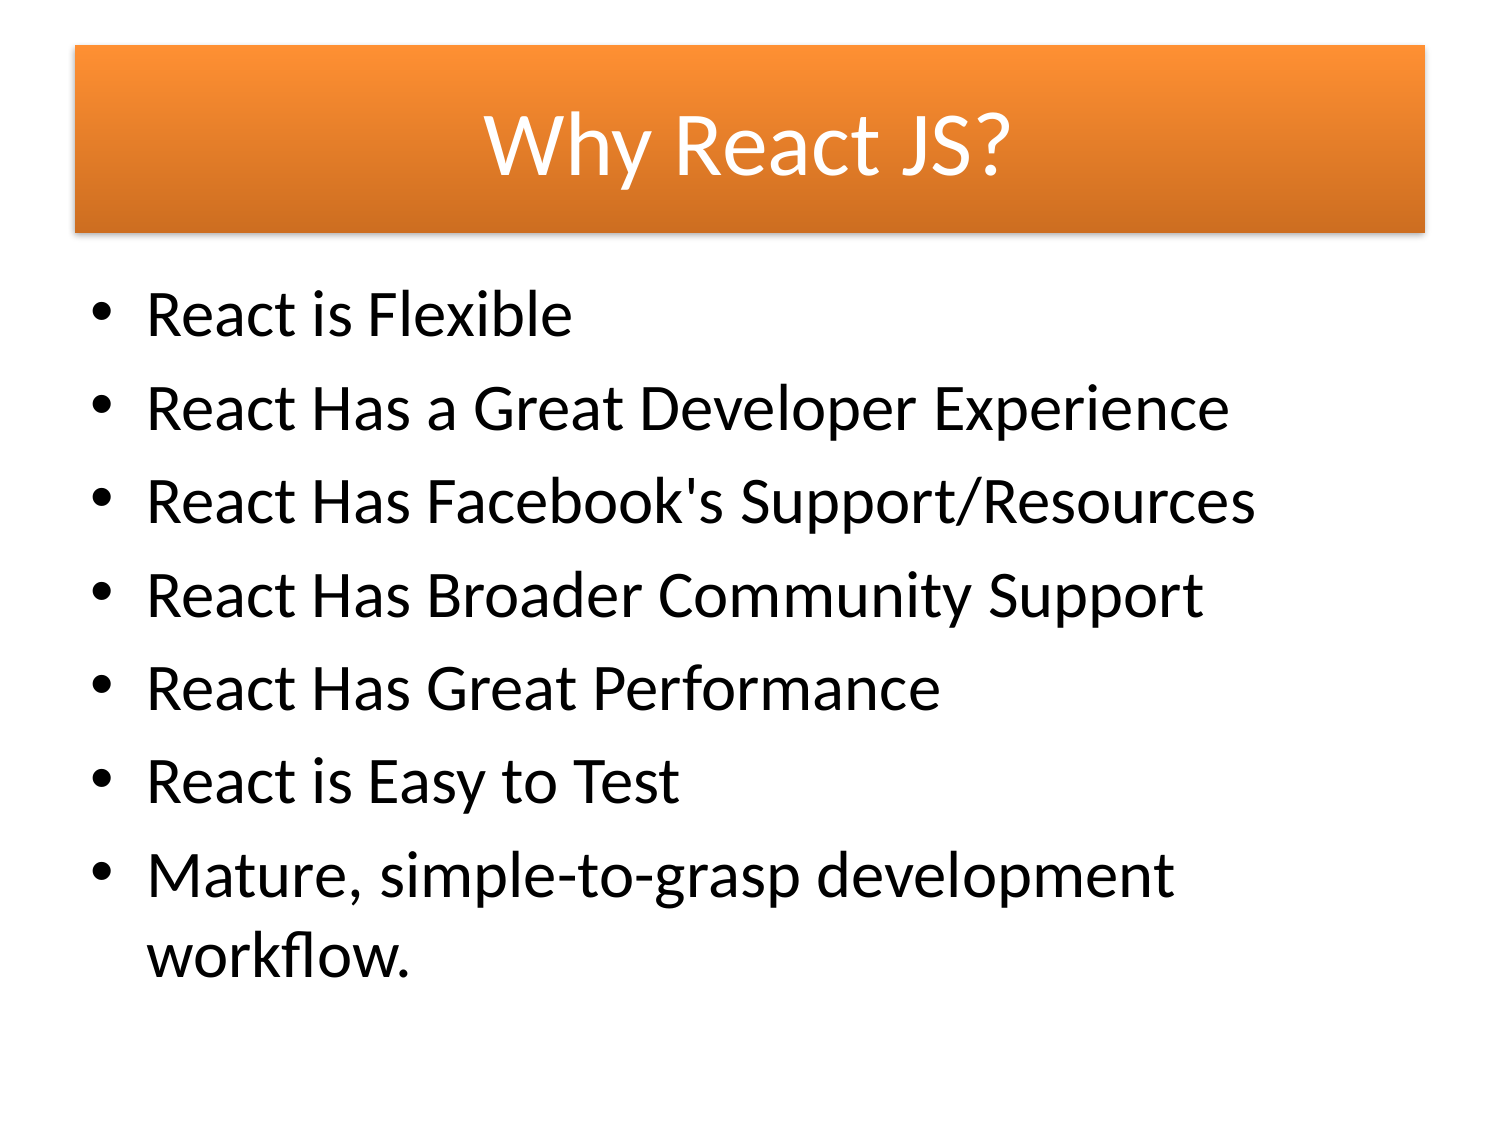

# Why React JS?
React is Flexible
React Has a Great Developer Experience
React Has Facebook's Support/Resources
React Has Broader Community Support
React Has Great Performance
React is Easy to Test
Mature, simple-to-grasp development workflow.